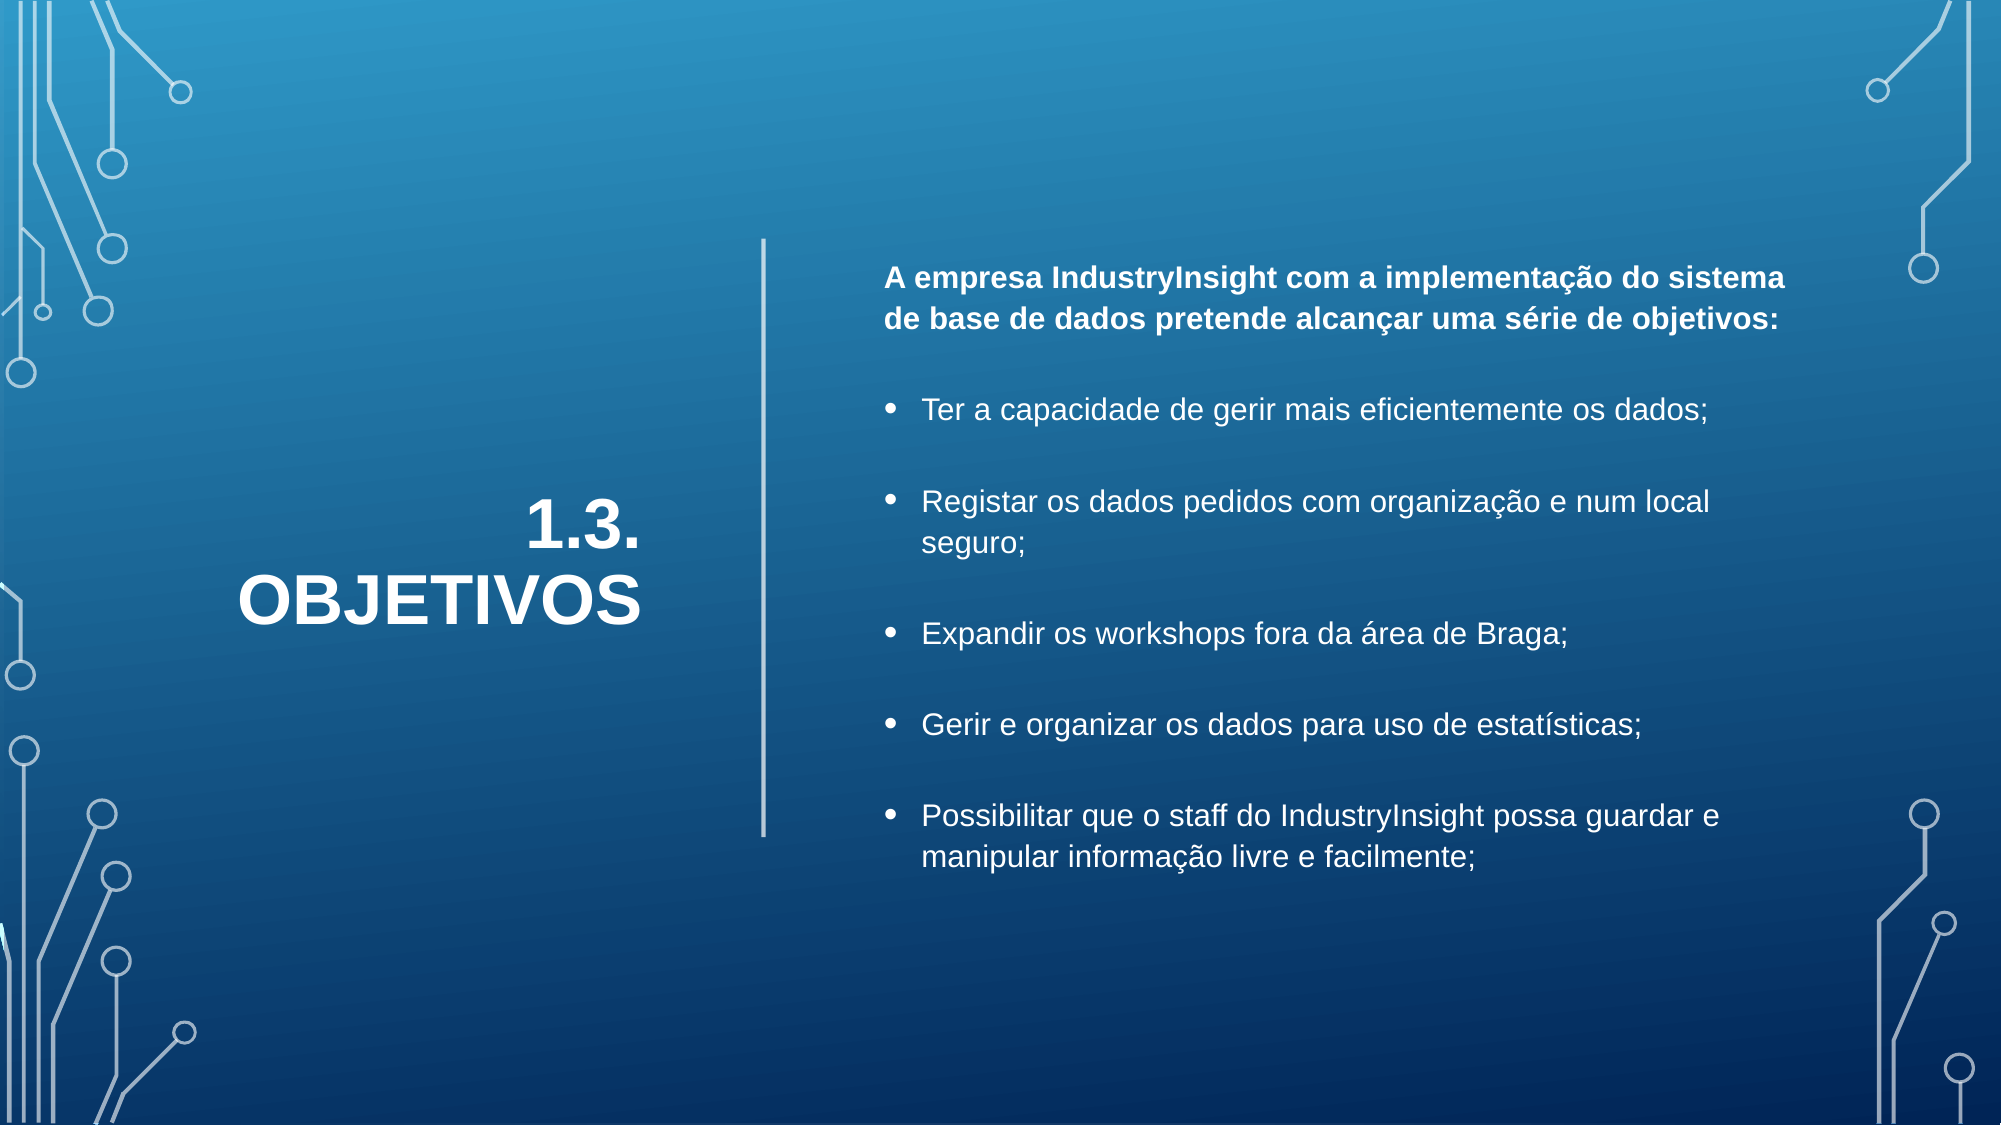

# 1.3. Objetivos
A empresa IndustryInsight com a implementação do sistema de base de dados pretende alcançar uma série de objetivos:
Ter a capacidade de gerir mais eficientemente os dados;
Registar os dados pedidos com organização e num local seguro;
Expandir os workshops fora da área de Braga;
Gerir e organizar os dados para uso de estatísticas;
Possibilitar que o staff do IndustryInsight possa guardar e manipular informação livre e facilmente;